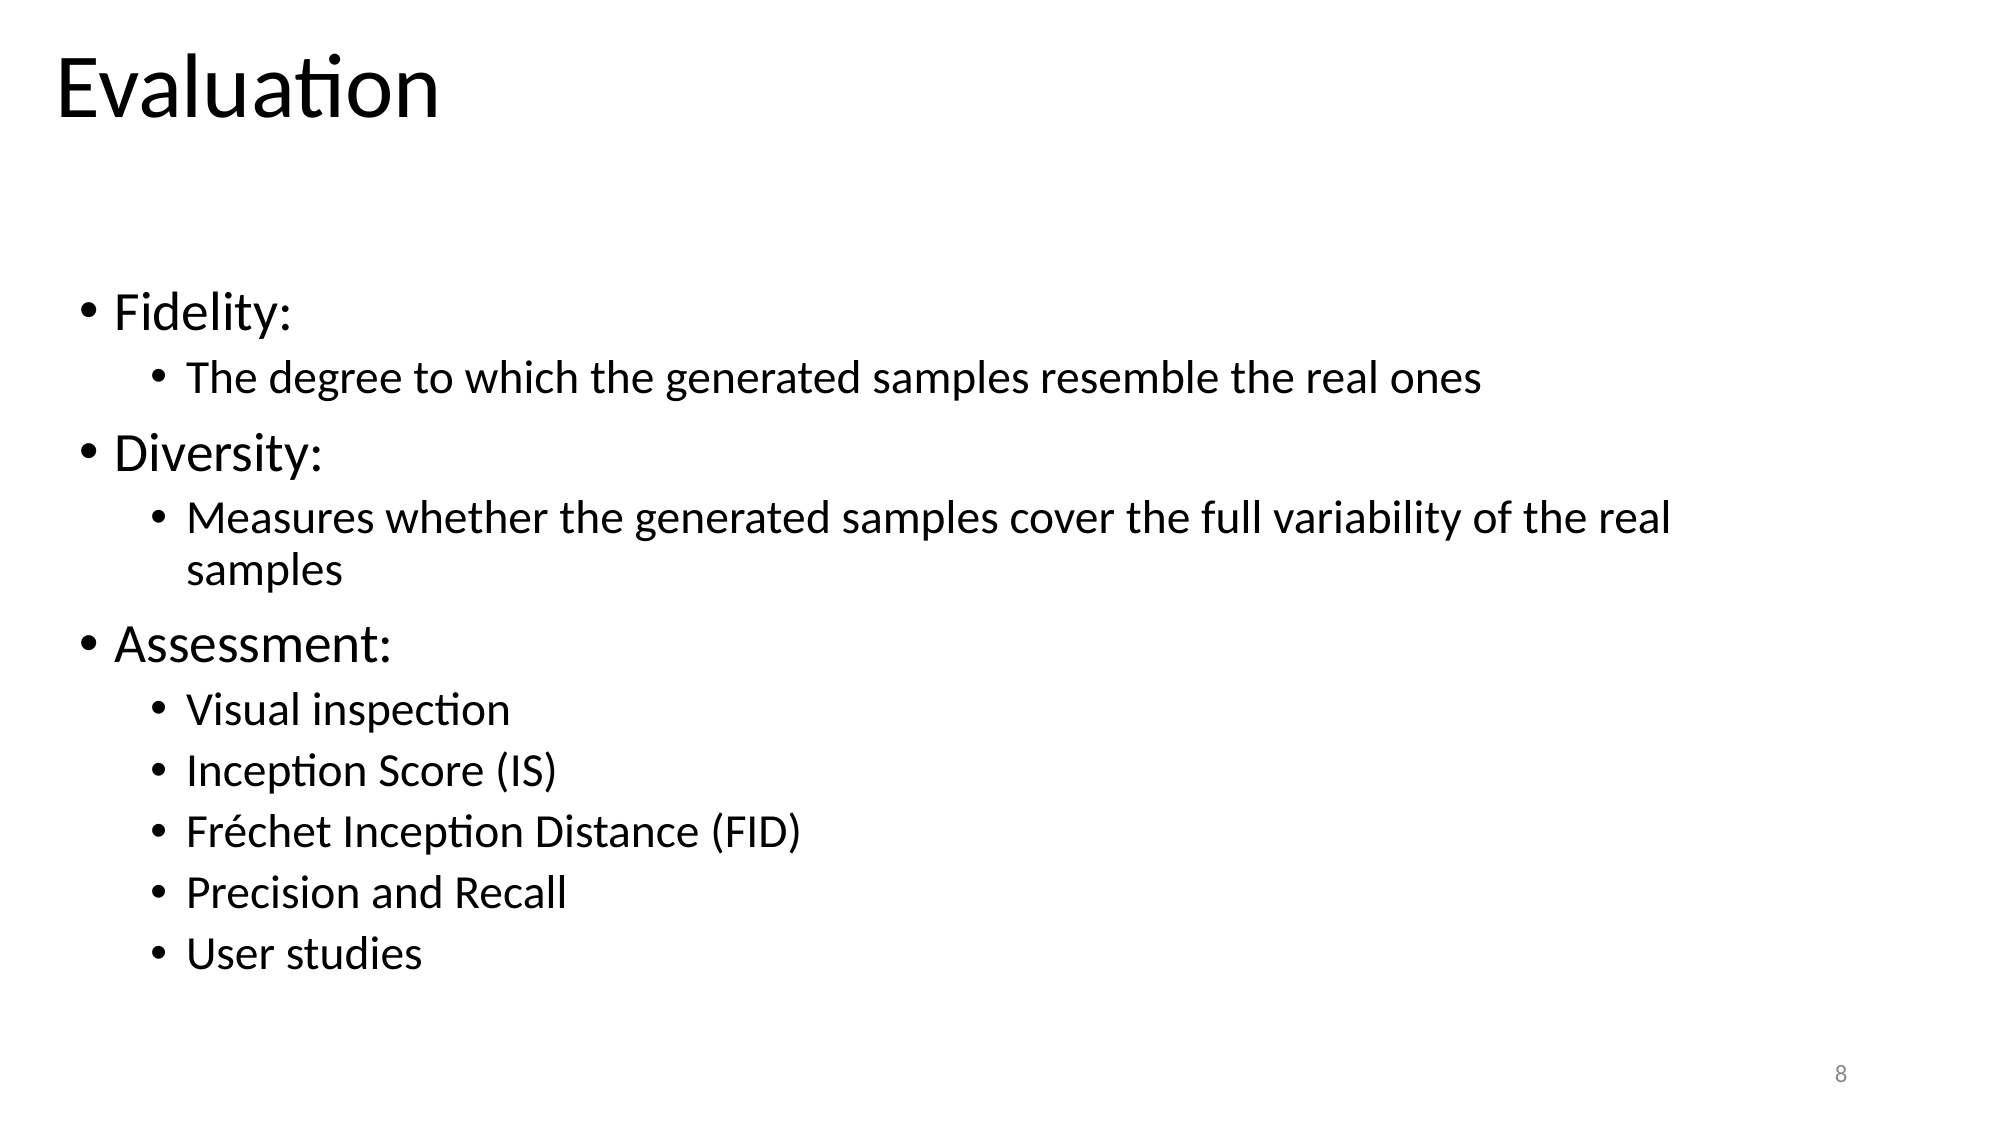

# Evaluation
Fidelity:
The degree to which the generated samples resemble the real ones
Diversity:
Measures whether the generated samples cover the full variability of the real samples
Assessment:
Visual inspection
Inception Score (IS)
Fréchet Inception Distance (FID)
Precision and Recall
User studies
8